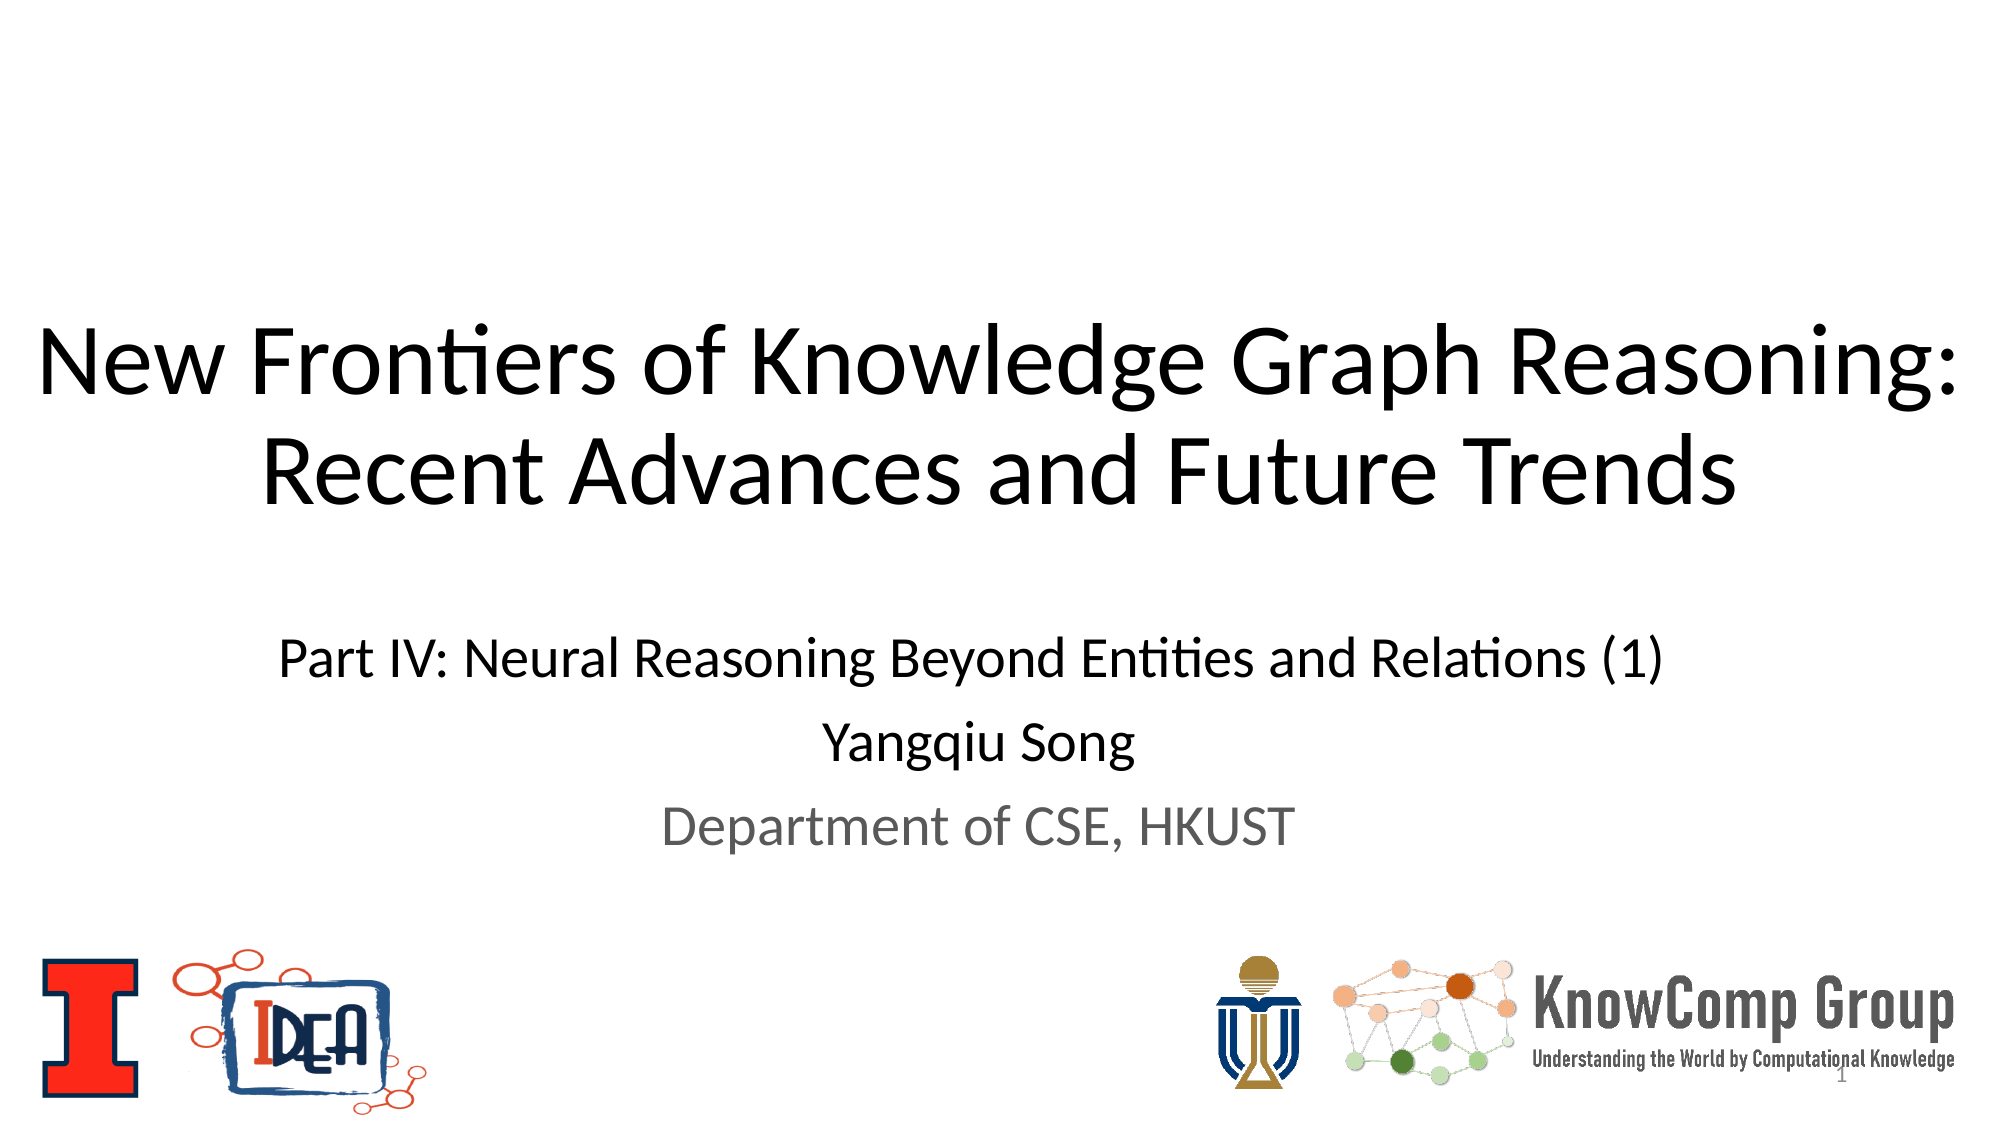

# New Frontiers of Knowledge Graph Reasoning: Recent Advances and Future Trends
Part IV: Neural Reasoning Beyond Entities and Relations (1)
Yangqiu Song
Department of CSE, HKUST

1